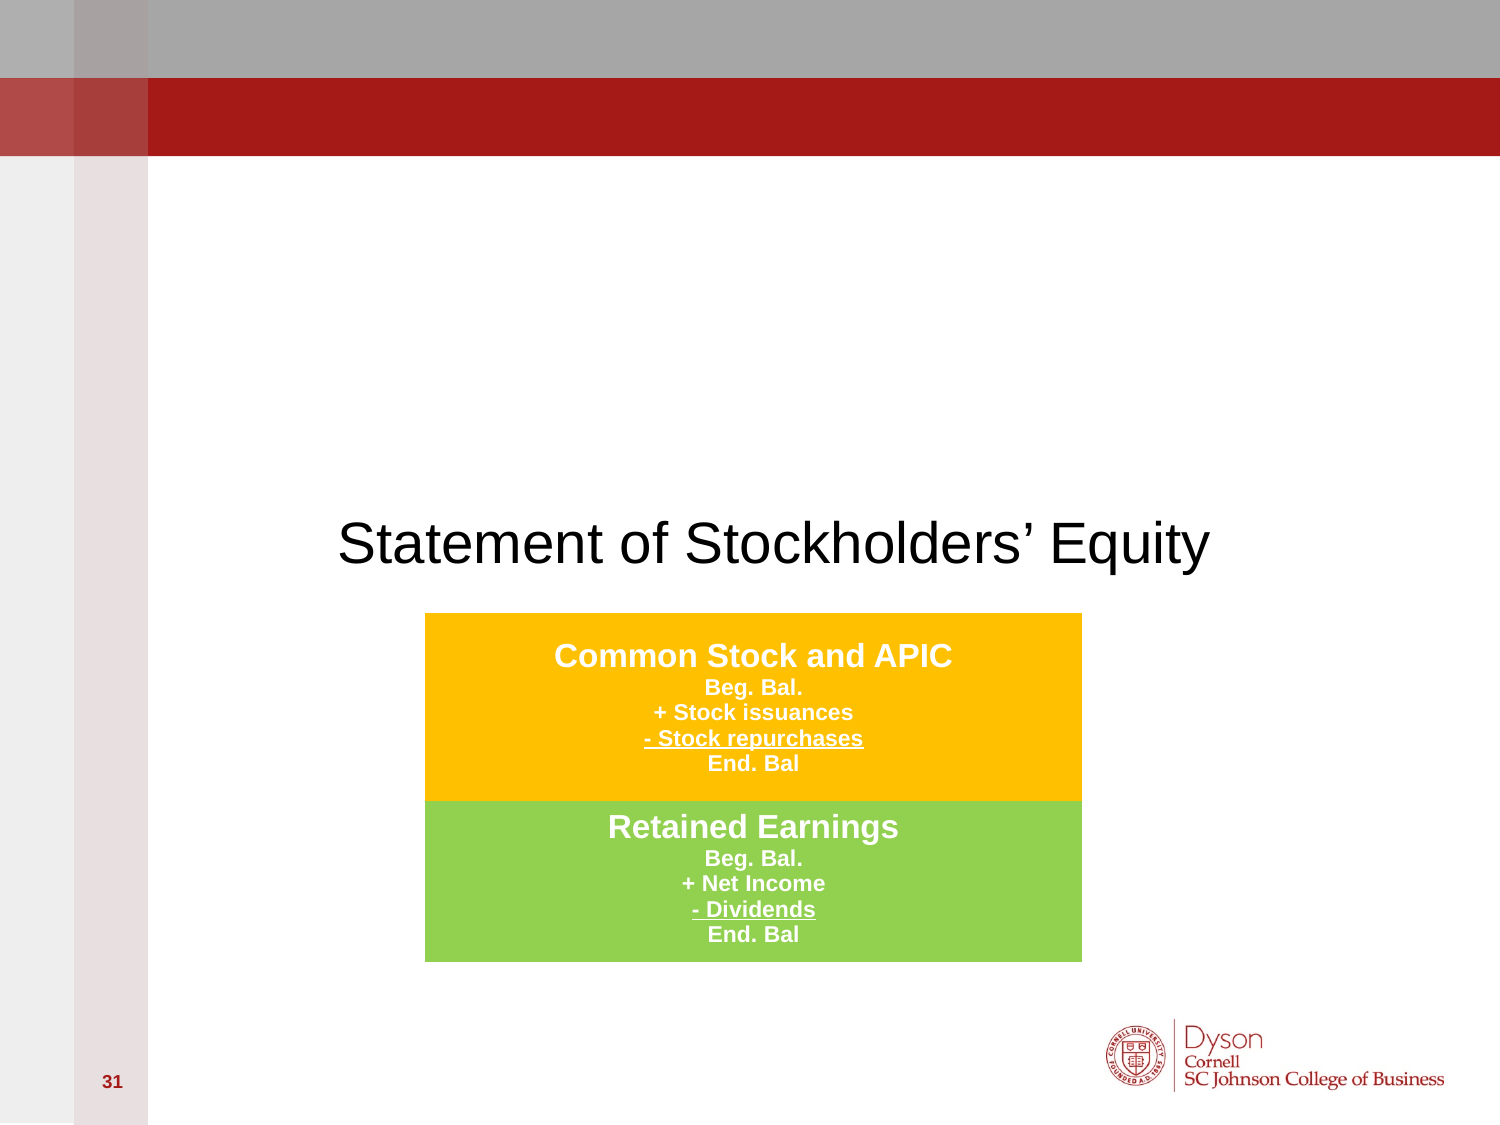

Statement of Stockholders’ Equity

| Common Stock and APIC Beg. Bal. + Stock issuances - Stock repurchases End. Bal |
| --- |
| Retained Earnings Beg. Bal. + Net Income - Dividends End. Bal |
31